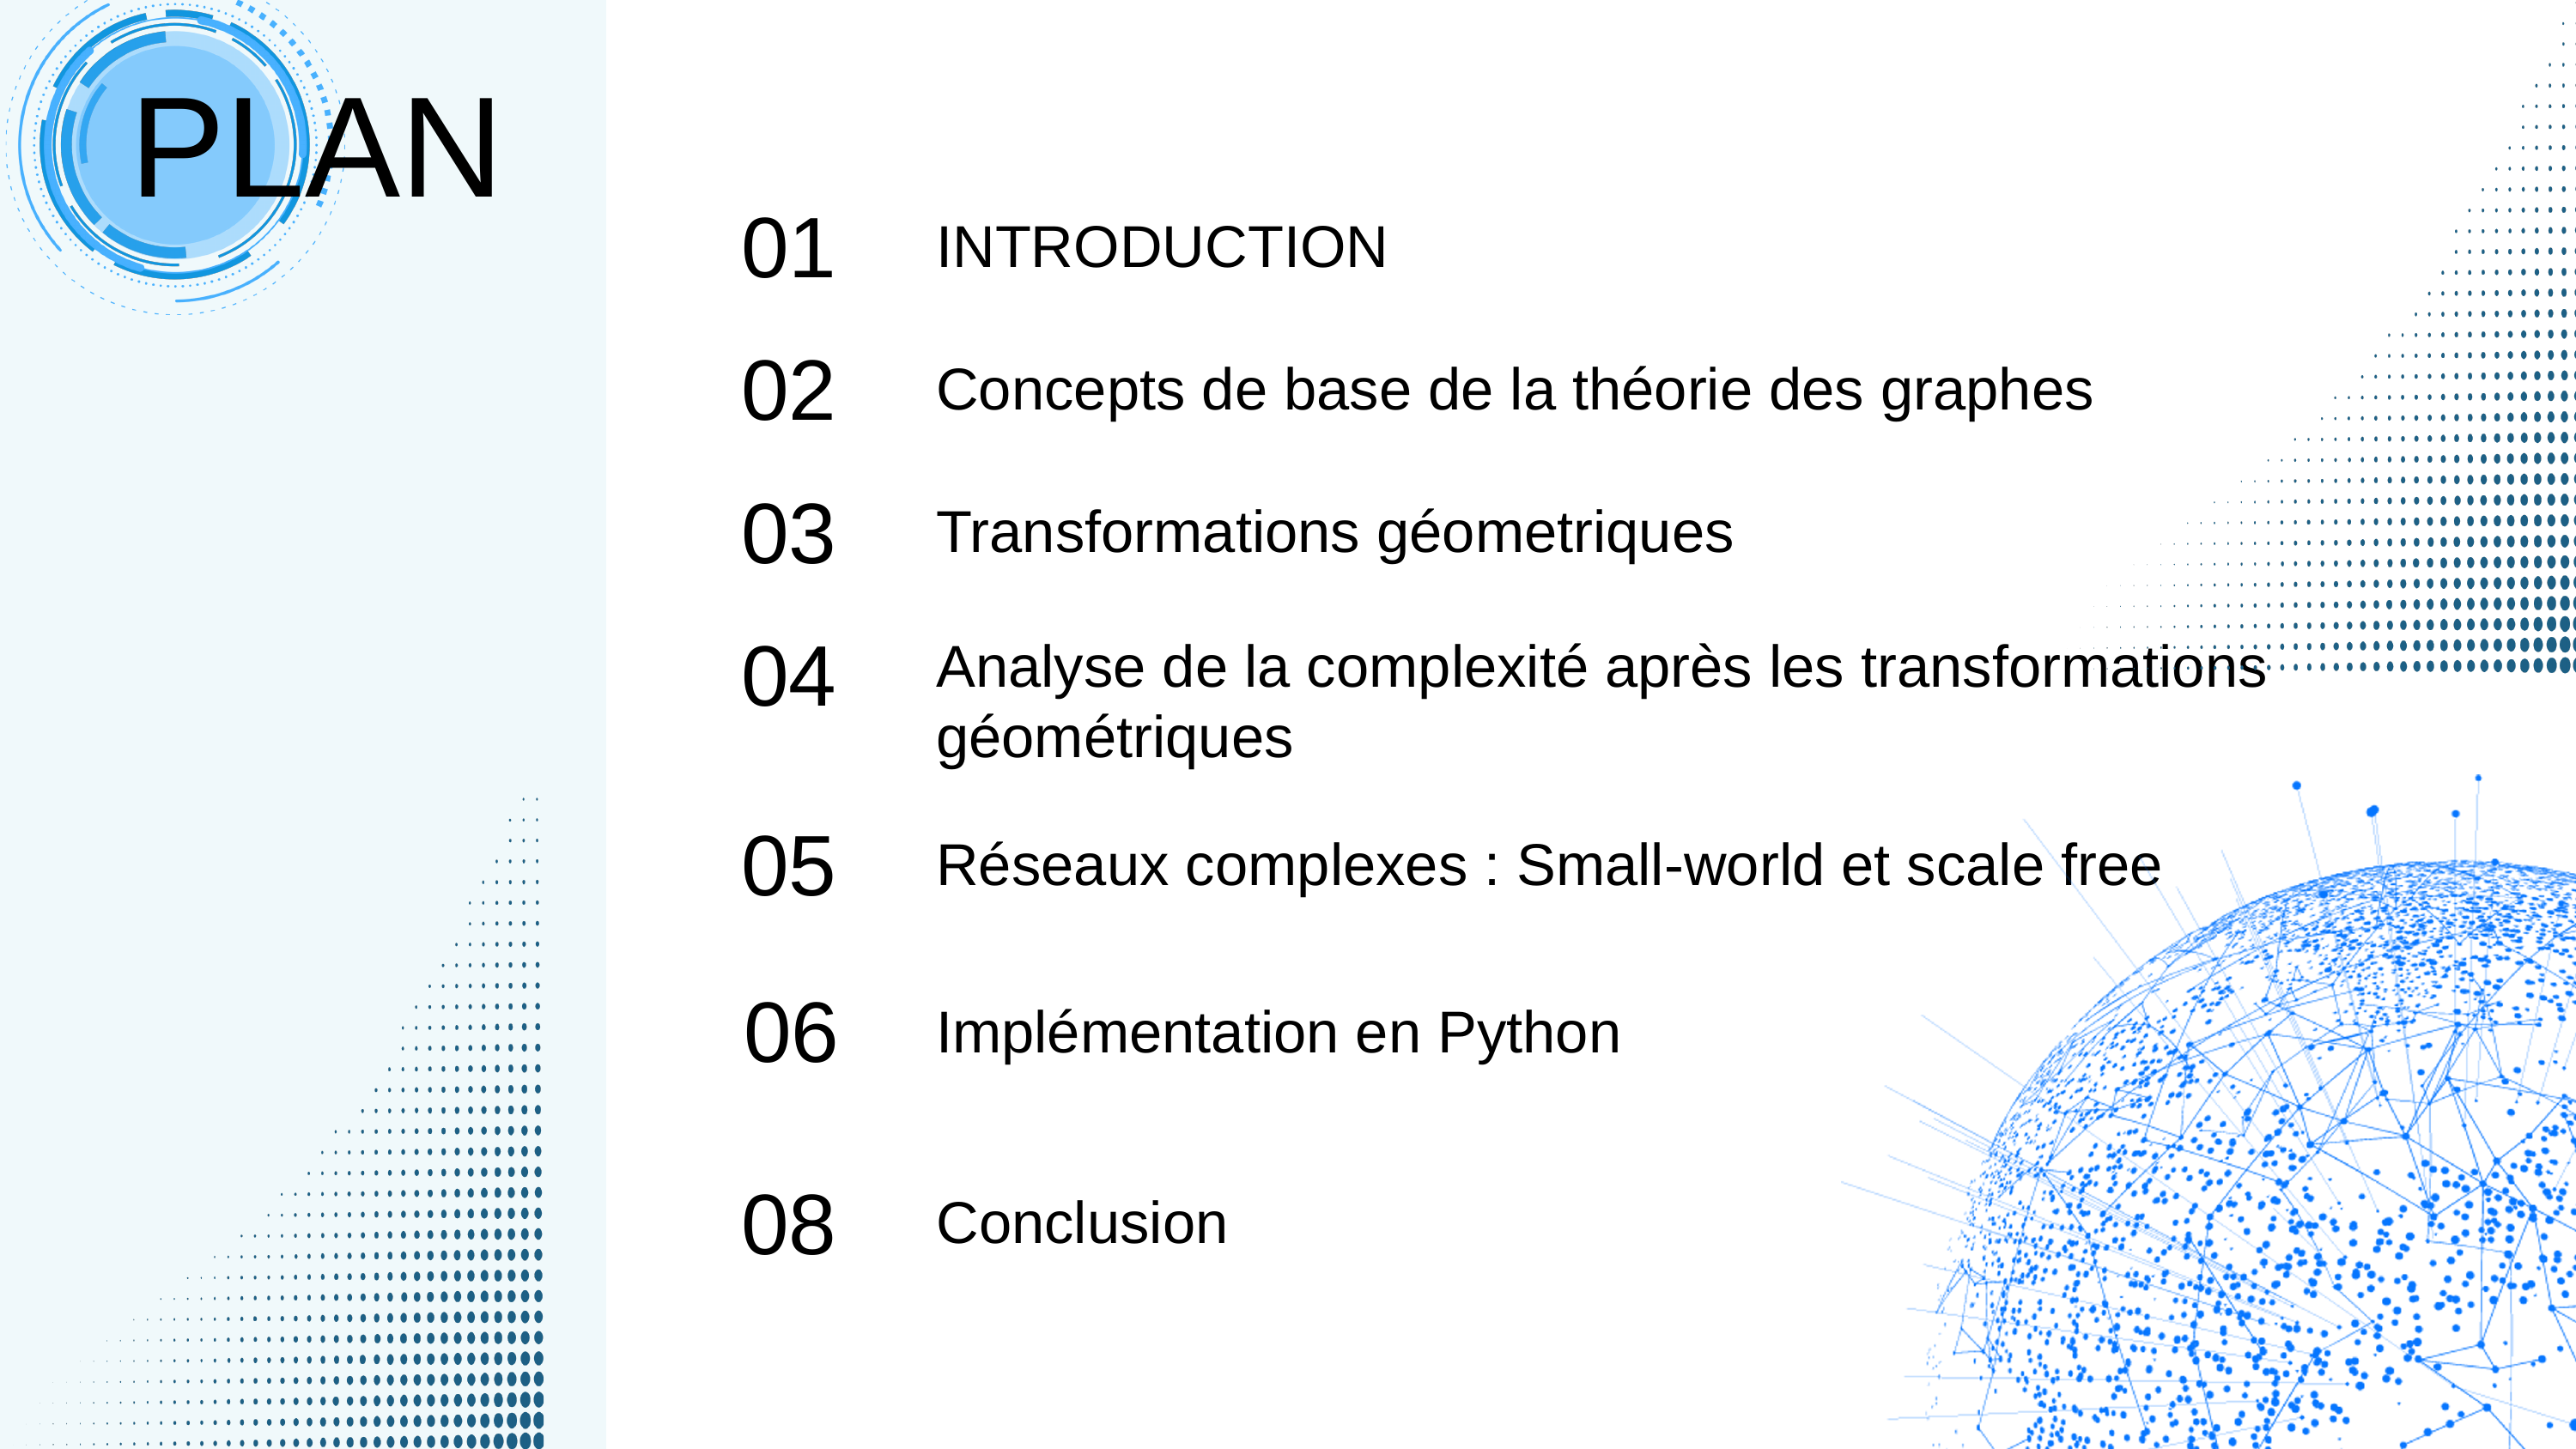

PLAN
01
INTRODUCTION
02
Concepts de base de la théorie des graphes
03
Transformations géometriques
04
Analyse de la complexité après les transformations géométriques

05
Réseaux complexes : Small-world et scale free

06
Implémentation en Python
08
Conclusion